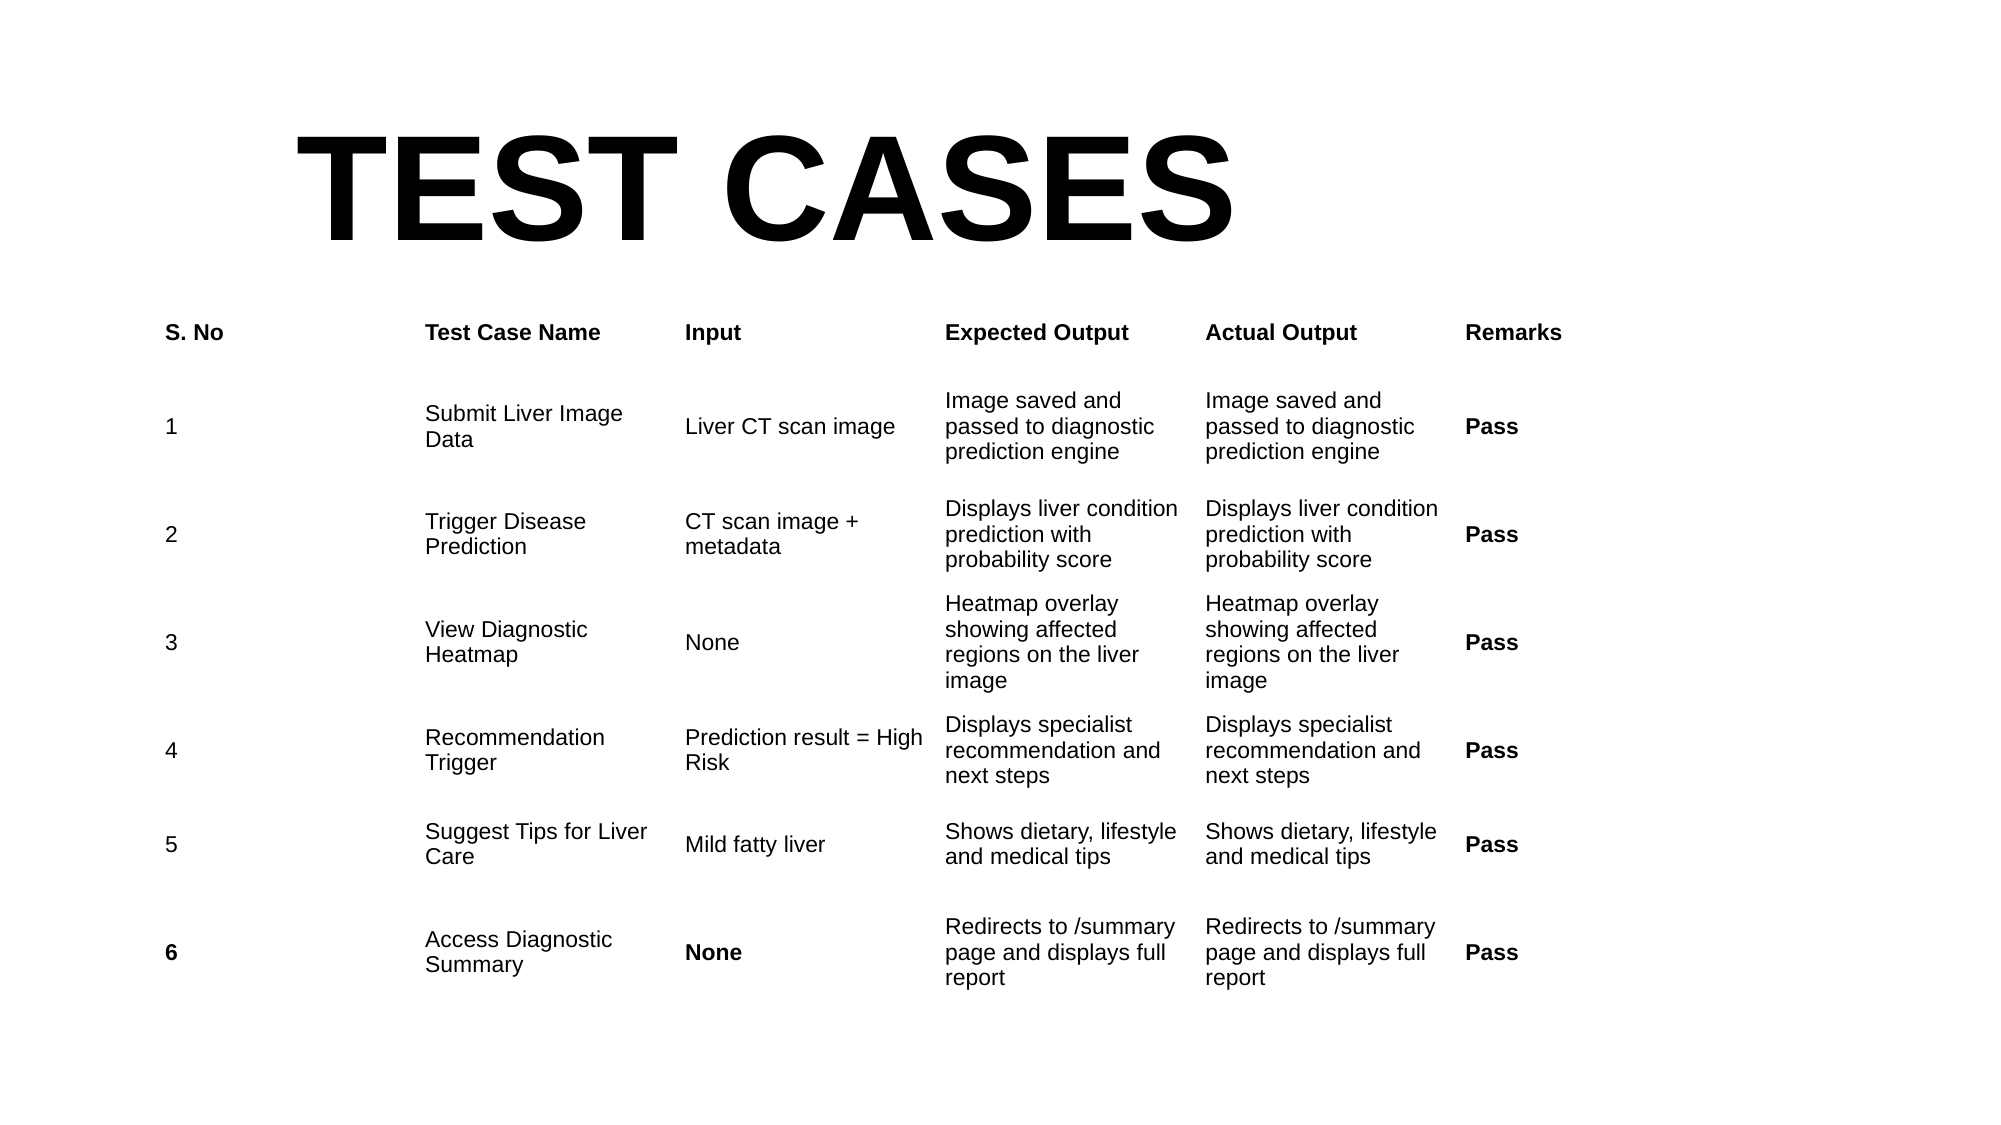

# TEST CASES
| S. No | Test Case Name | Input | Expected Output | Actual Output | Remarks |
| --- | --- | --- | --- | --- | --- |
| 1 | Submit Liver Image Data | Liver CT scan image | Image saved and passed to diagnostic prediction engine | Image saved and passed to diagnostic prediction engine | Pass |
| 2 | Trigger Disease Prediction | CT scan image + metadata | Displays liver condition prediction with probability score | Displays liver condition prediction with probability score | Pass |
| 3 | View Diagnostic Heatmap | None | Heatmap overlay showing affected regions on the liver image | Heatmap overlay showing affected regions on the liver image | Pass |
| 4 | Recommendation Trigger | Prediction result = High Risk | Displays specialist recommendation and next steps | Displays specialist recommendation and next steps | Pass |
| 5 | Suggest Tips for Liver Care | Mild fatty liver | Shows dietary, lifestyle and medical tips | Shows dietary, lifestyle and medical tips | Pass |
| 6 | Access Diagnostic Summary | None | Redirects to /summary page and displays full report | Redirects to /summary page and displays full report | Pass |